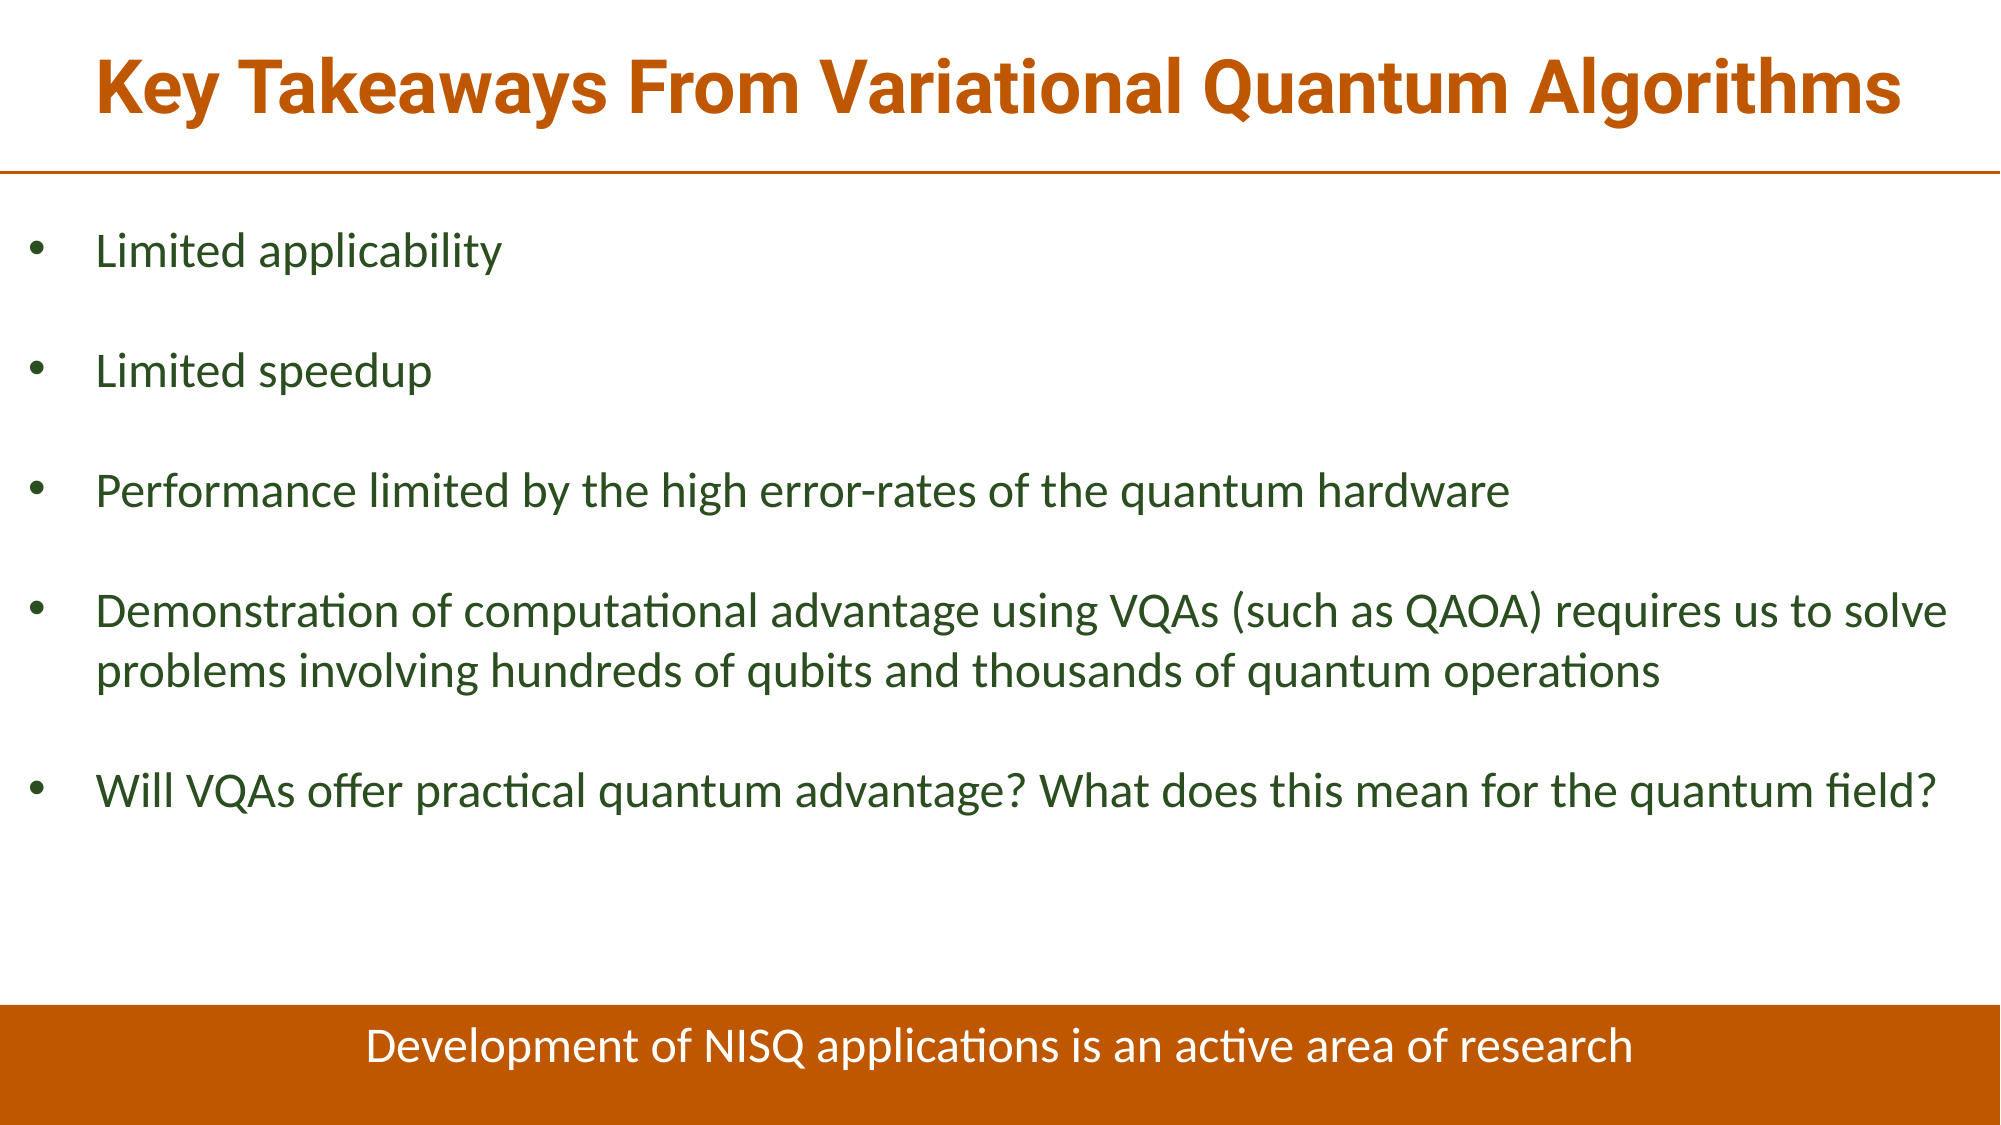

Key Takeaways From Variational Quantum Algorithms
Limited applicability

Limited speedup

Performance limited by the high error-rates of the quantum hardware

Demonstration of computational advantage using VQAs (such as QAOA) requires us to solve problems involving hundreds of qubits and thousands of quantum operations

Will VQAs offer practical quantum advantage? What does this mean for the quantum field?

Development of NISQ applications is an active area of research